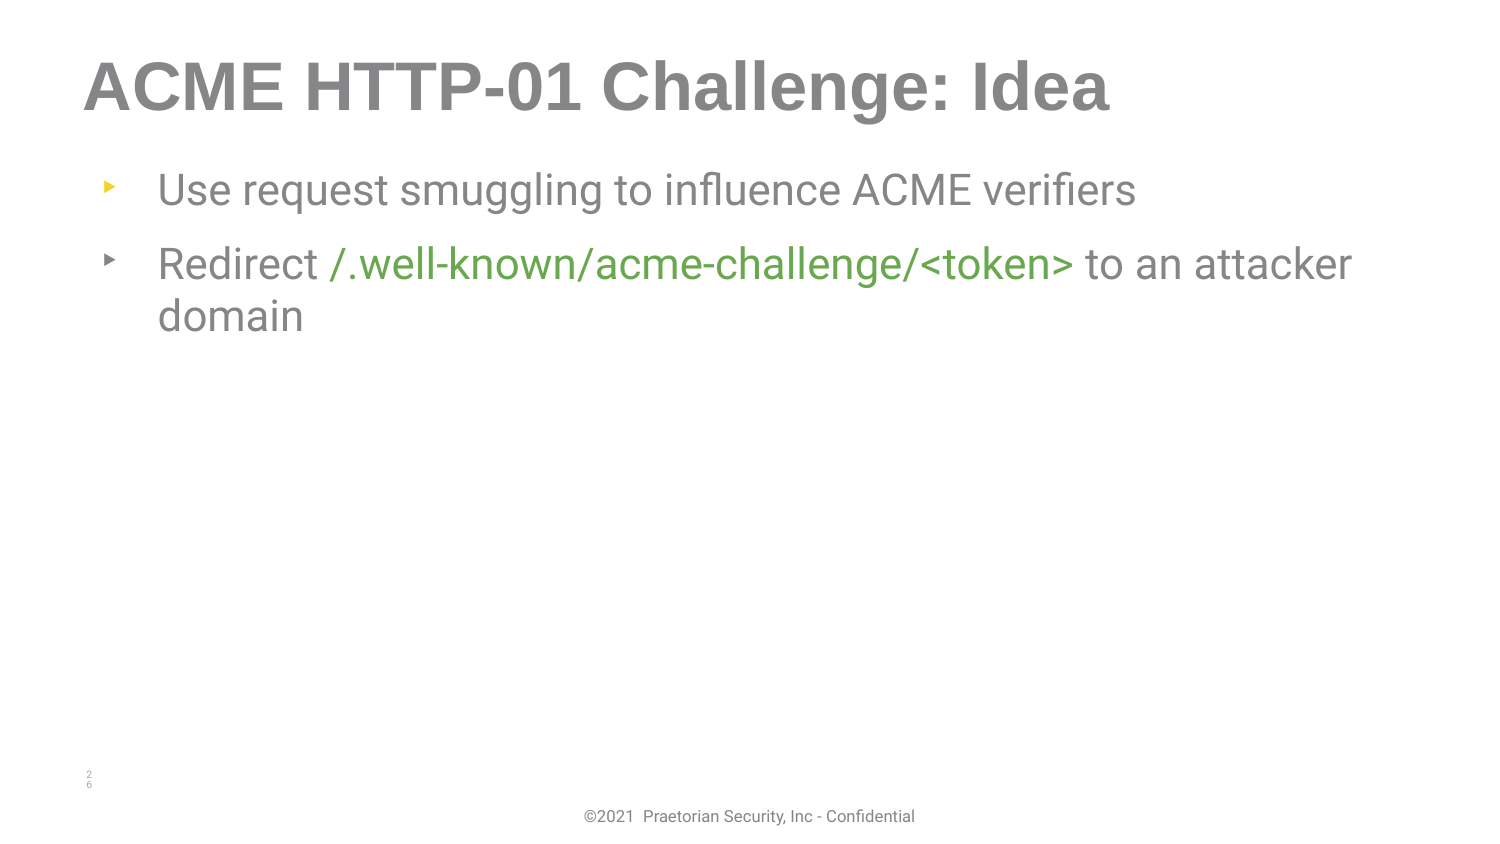

# ACME HTTP-01 Challenge: Idea
Use request smuggling to influence ACME verifiers
Redirect /.well-known/acme-challenge/<token> to an attacker domain
26